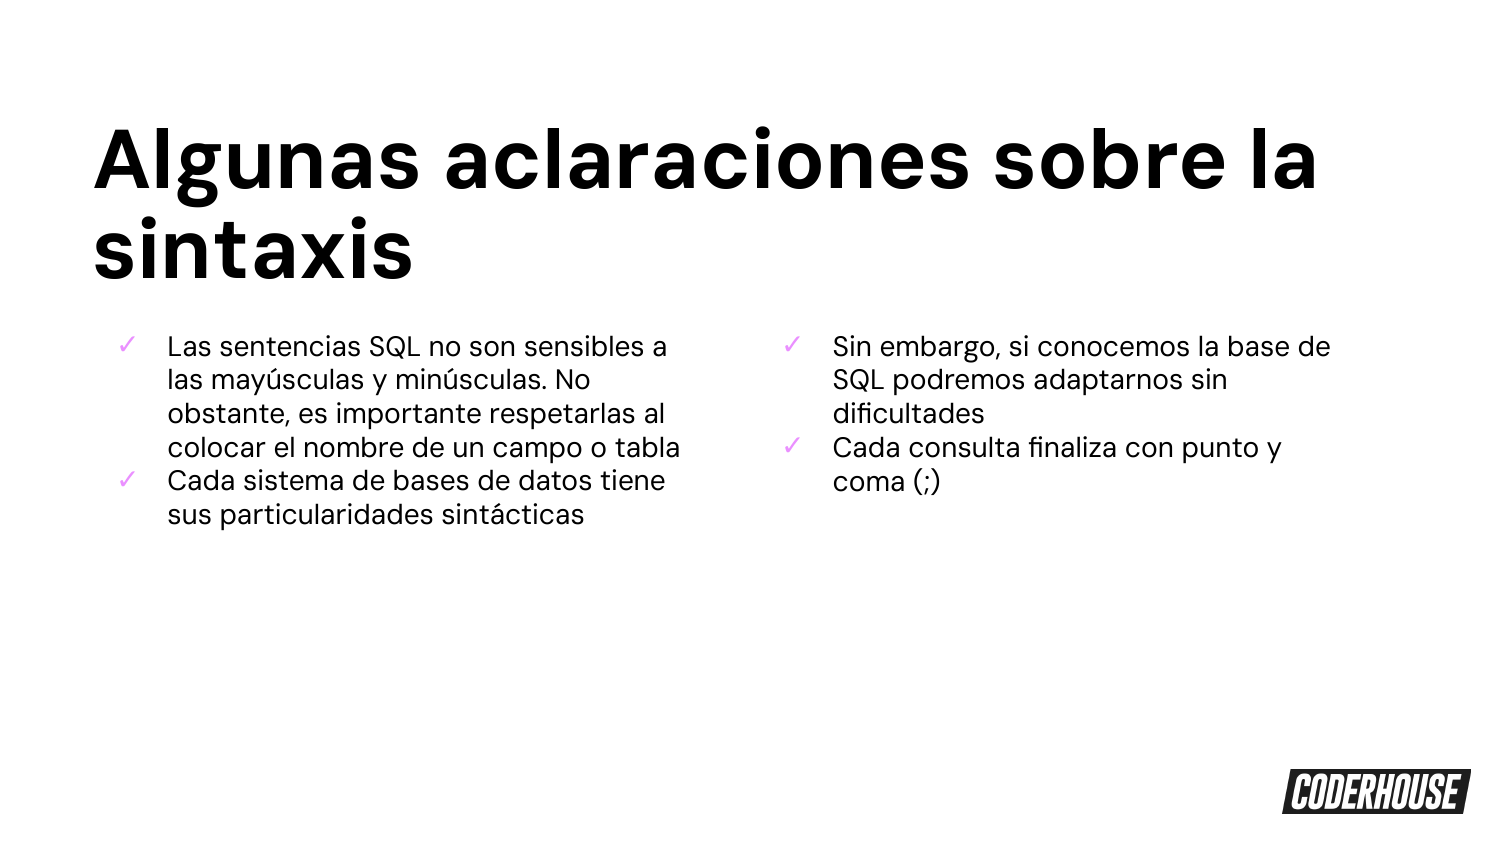

Algunas aclaraciones sobre la sintaxis
Las sentencias SQL no son sensibles a las mayúsculas y minúsculas. No obstante, es importante respetarlas al colocar el nombre de un campo o tabla
Cada sistema de bases de datos tiene sus particularidades sintácticas
Sin embargo, si conocemos la base de SQL podremos adaptarnos sin dificultades
Cada consulta finaliza con punto y coma (;)